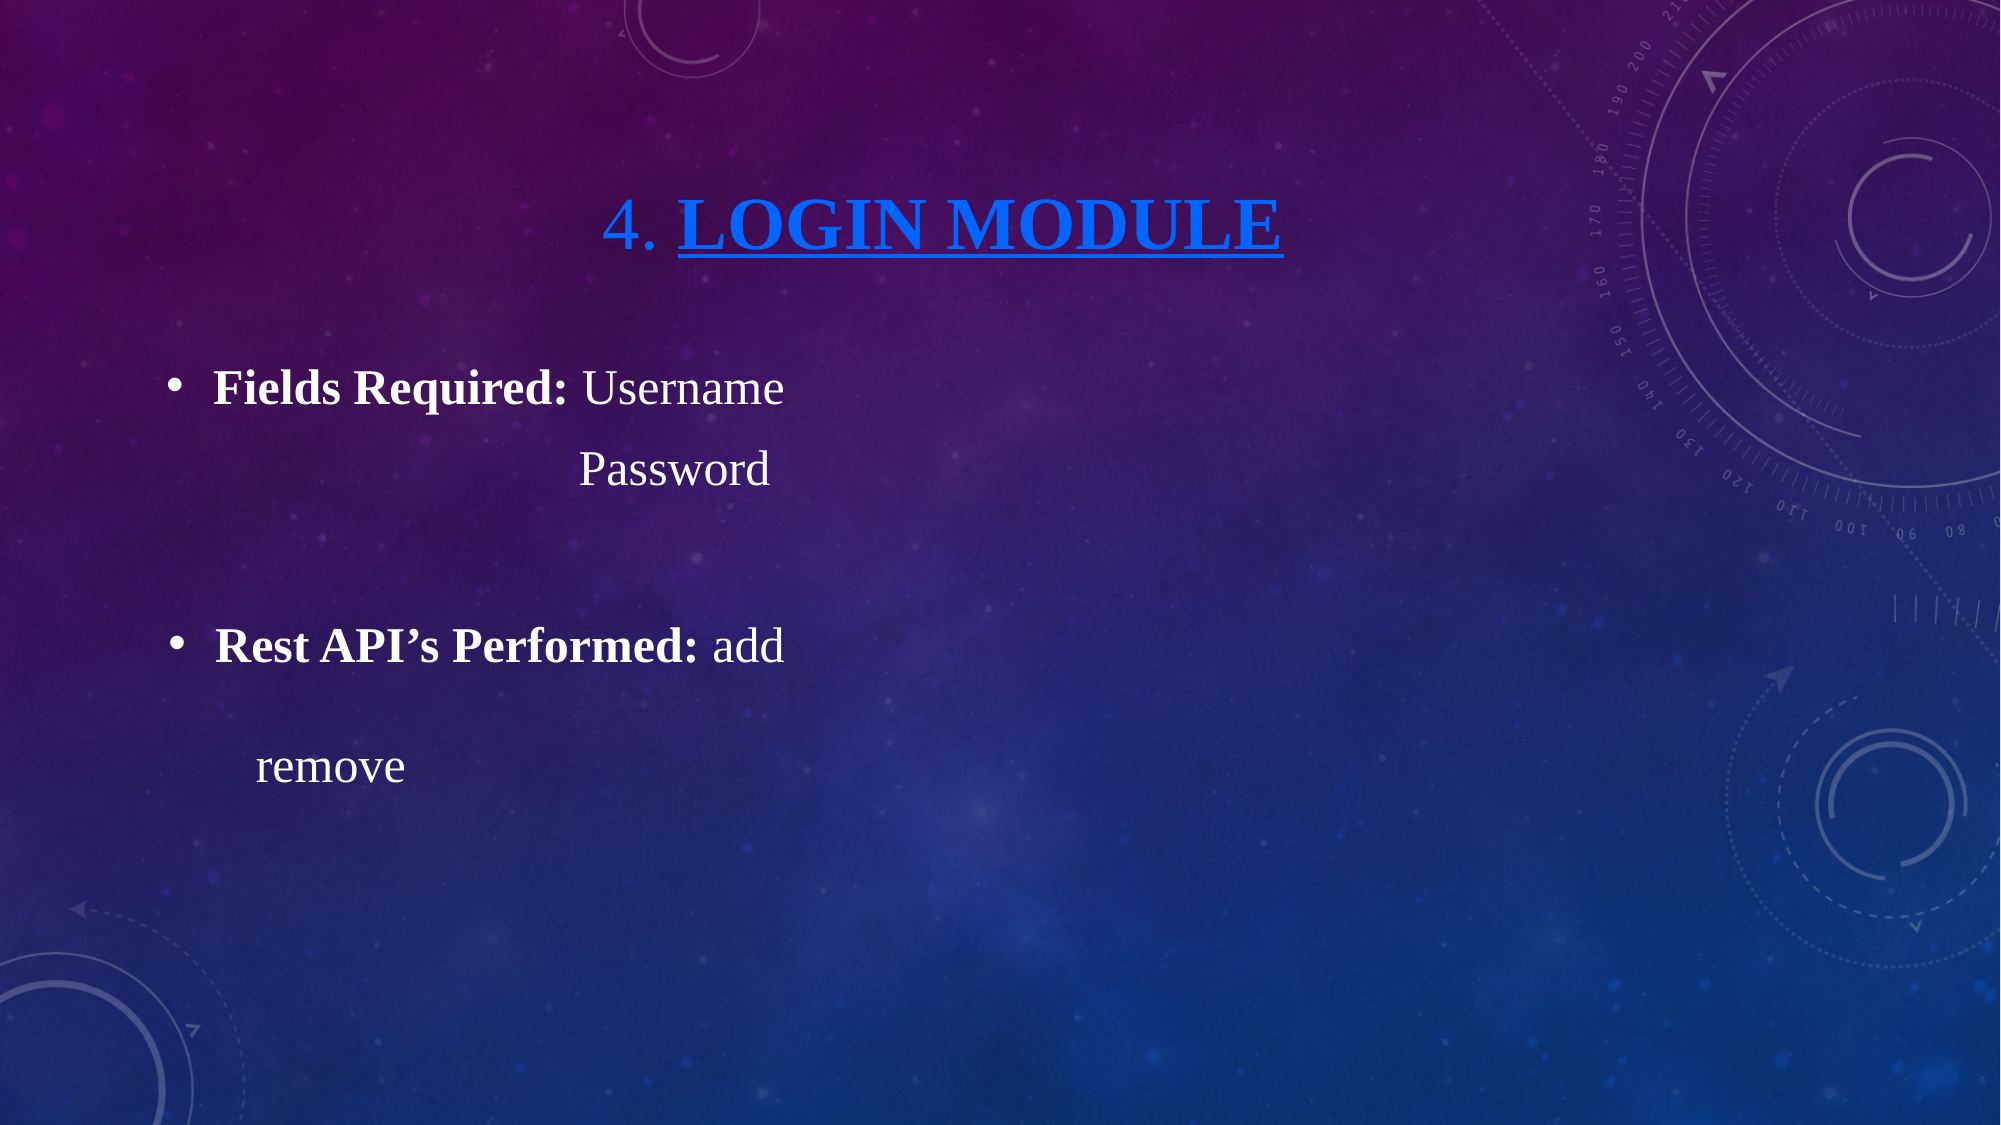

# 4. LOGIN MODULE
Fields Required: Username
   Password
Rest API’s Performed: add
					             remove